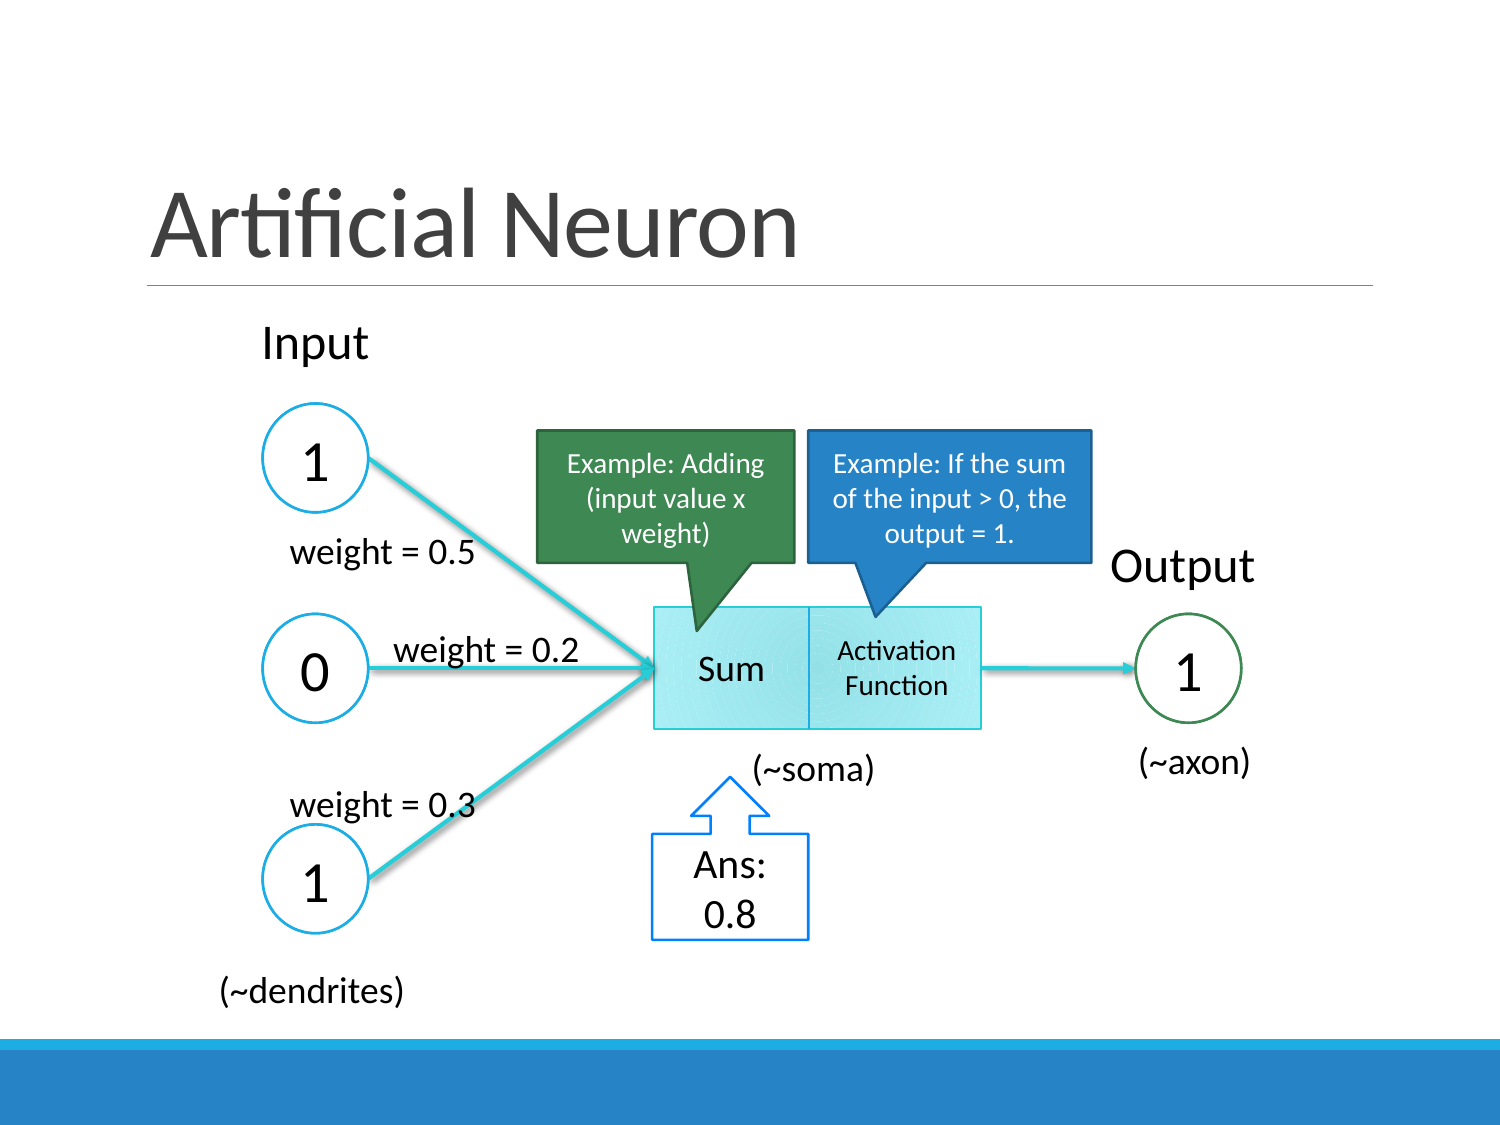

# Artificial Neuron
Input
1

Example: Adding (input value x weight)
Example: If the sum of the input > 0, the output = 1.
weight = 0.5
Output

0
1

weight = 0.2
Activation Function
Sum
(~axon)
(~soma)
weight = 0.3
Ans: 0.8
1

(~dendrites)